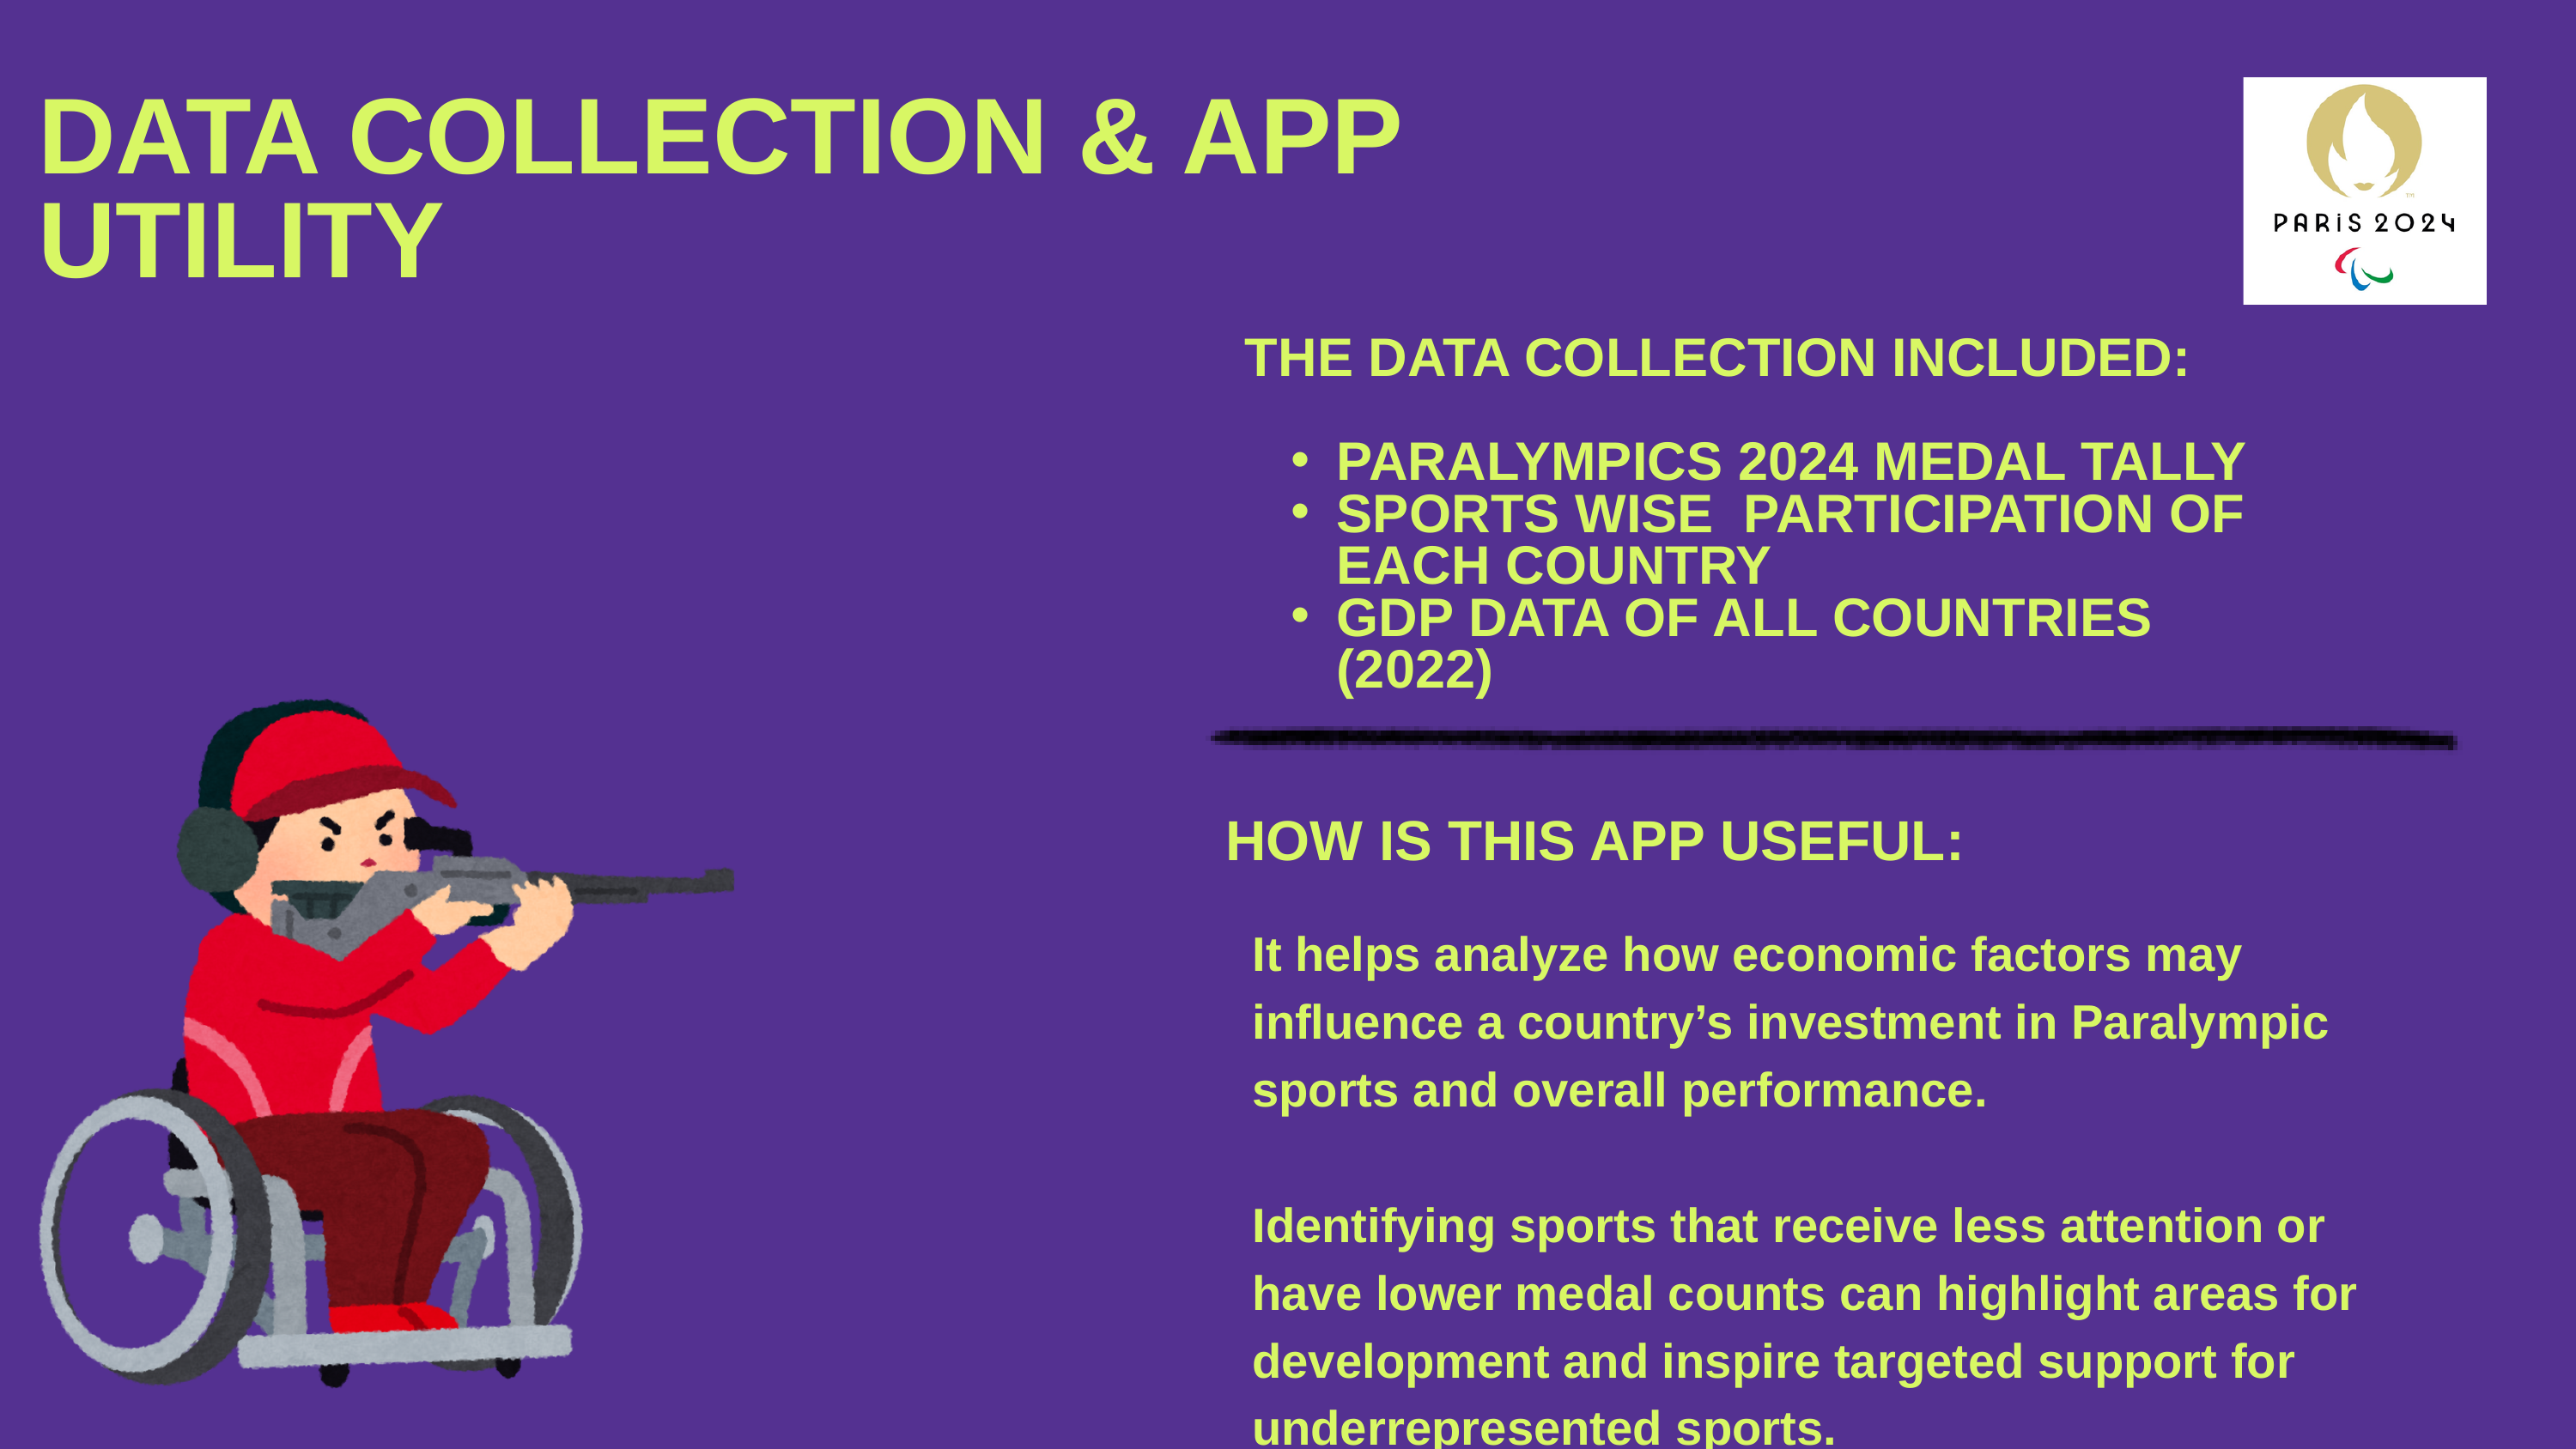

DATA COLLECTION & APP UTILITY
THE DATA COLLECTION INCLUDED:

PARALYMPICS 2024 MEDAL TALLY
SPORTS WISE  PARTICIPATION OF EACH COUNTRY
GDP DATA OF ALL COUNTRIES (2022)

HOW IS THIS APP USEFUL:

It helps analyze how economic factors may influence a country’s investment in Paralympic sports and overall performance.

Identifying sports that receive less attention or have lower medal counts can highlight areas for development and inspire targeted support for underrepresented sports.